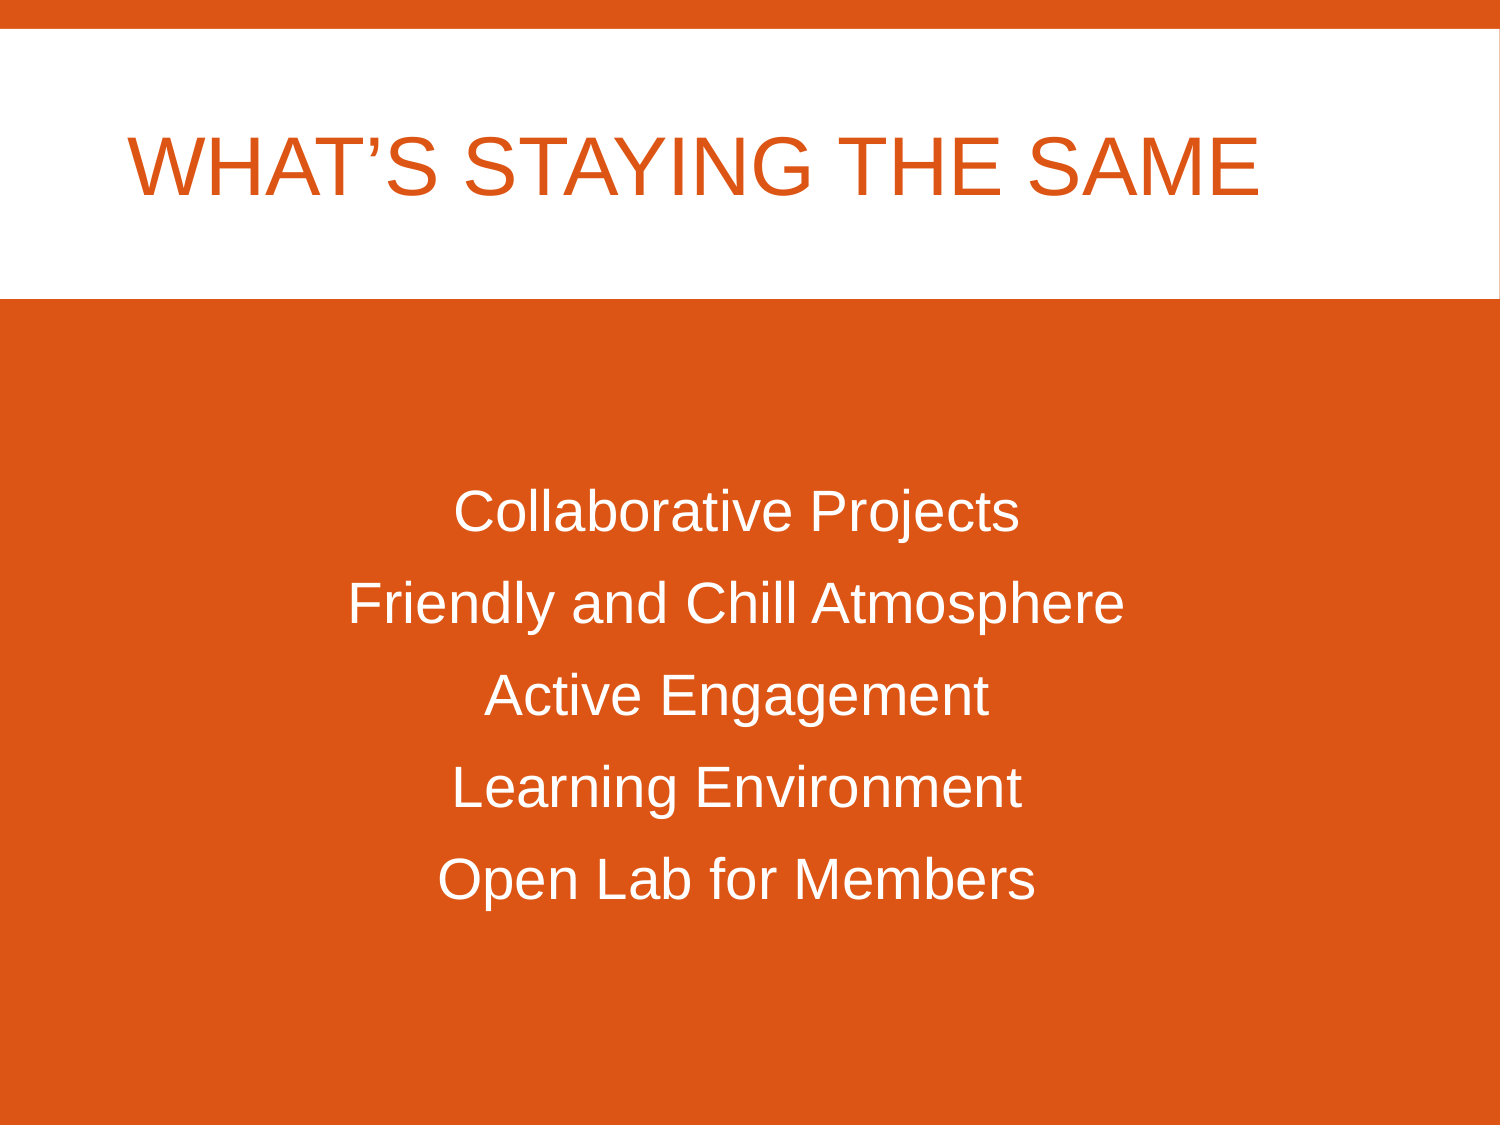

# What’s Staying the Same

Collaborative Projects
Friendly and Chill Atmosphere
Active Engagement
Learning Environment
Open Lab for Members